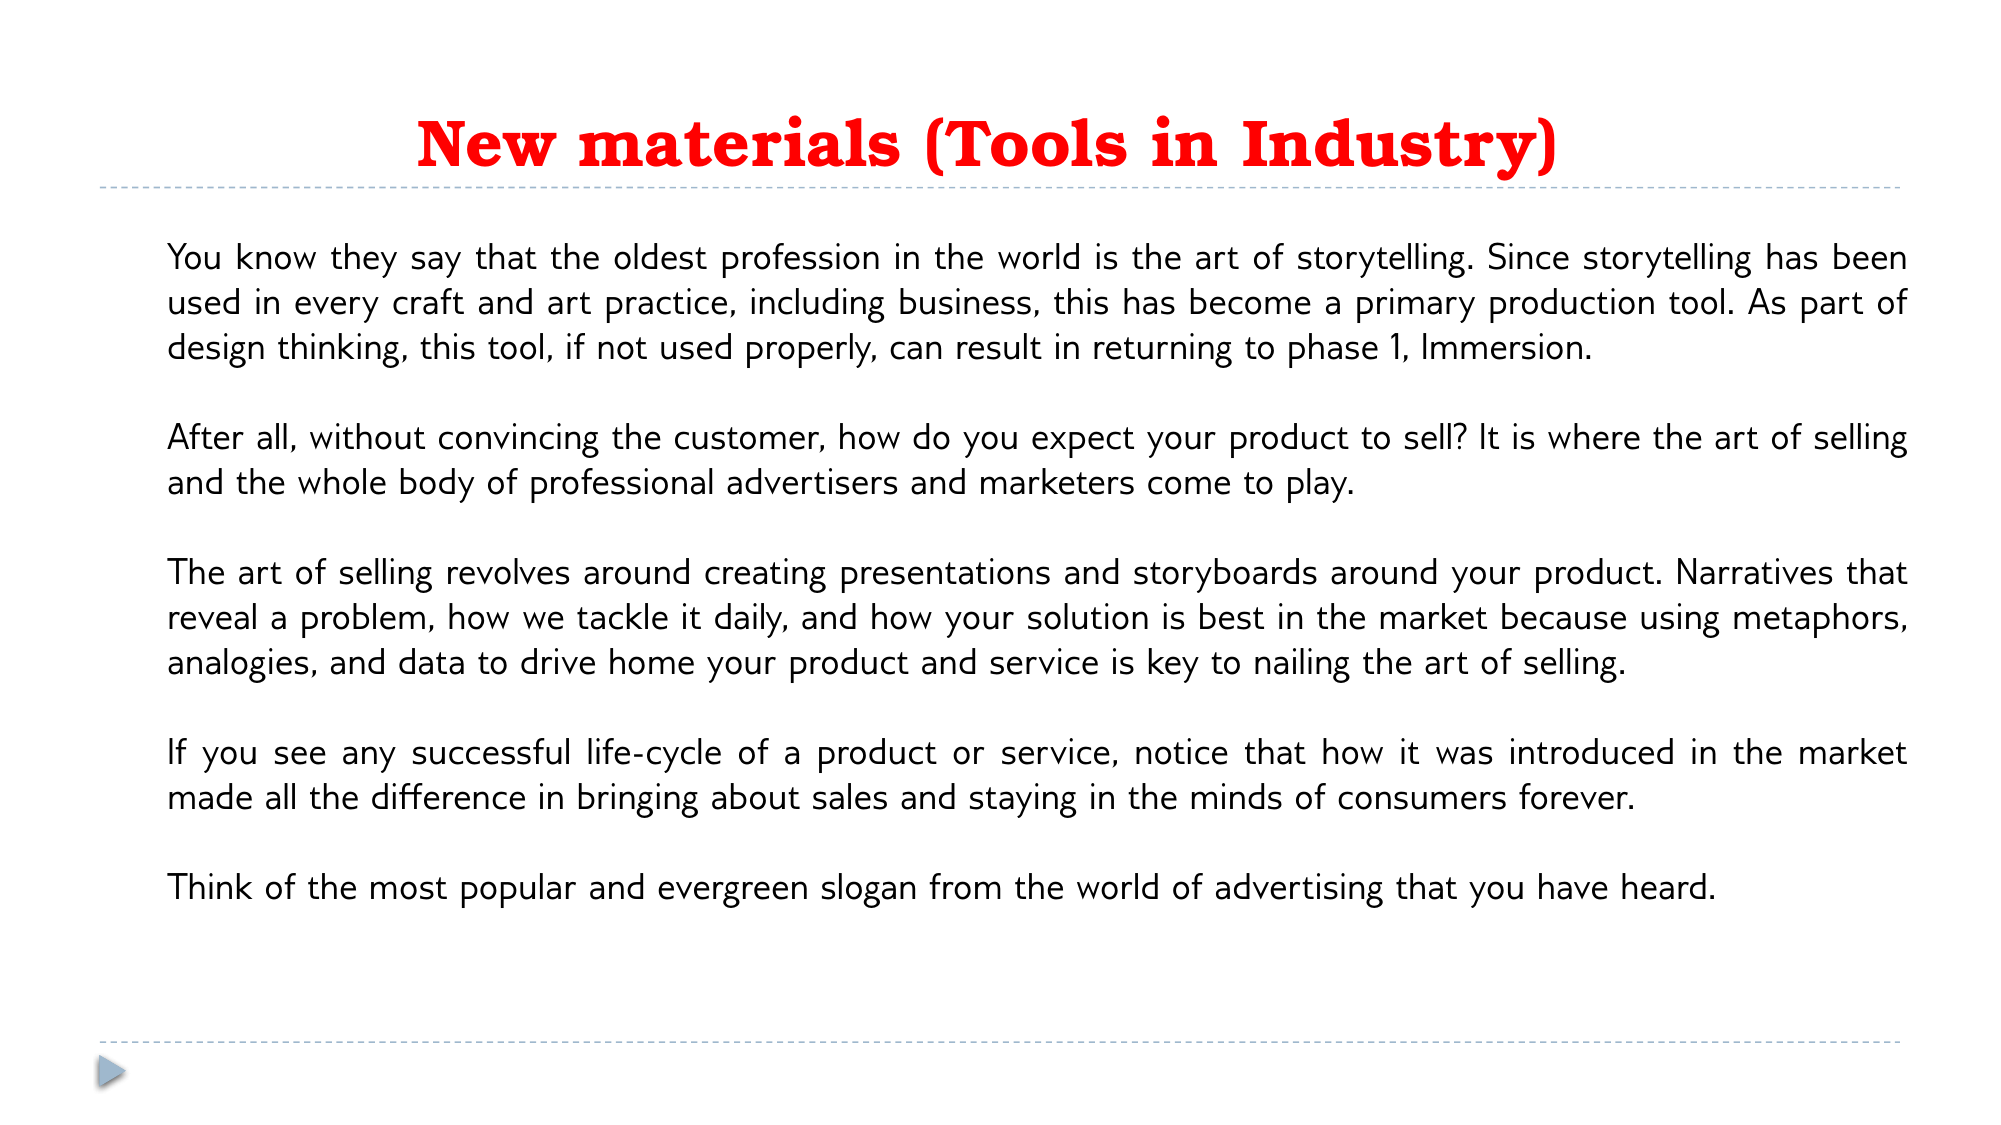

# New materials (Tools in Industry)

You know they say that the oldest profession in the world is the art of storytelling. Since storytelling has been used in every craft and art practice, including business, this has become a primary production tool. As part of design thinking, this tool, if not used properly, can result in returning to phase 1, Immersion.

After all, without convincing the customer, how do you expect your product to sell? It is where the art of selling and the whole body of professional advertisers and marketers come to play.

The art of selling revolves around creating presentations and storyboards around your product. Narratives that reveal a problem, how we tackle it daily, and how your solution is best in the market because using metaphors, analogies, and data to drive home your product and service is key to nailing the art of selling.

If you see any successful life-cycle of a product or service, notice that how it was introduced in the market made all the difference in bringing about sales and staying in the minds of consumers forever.

Think of the most popular and evergreen slogan from the world of advertising that you have heard.